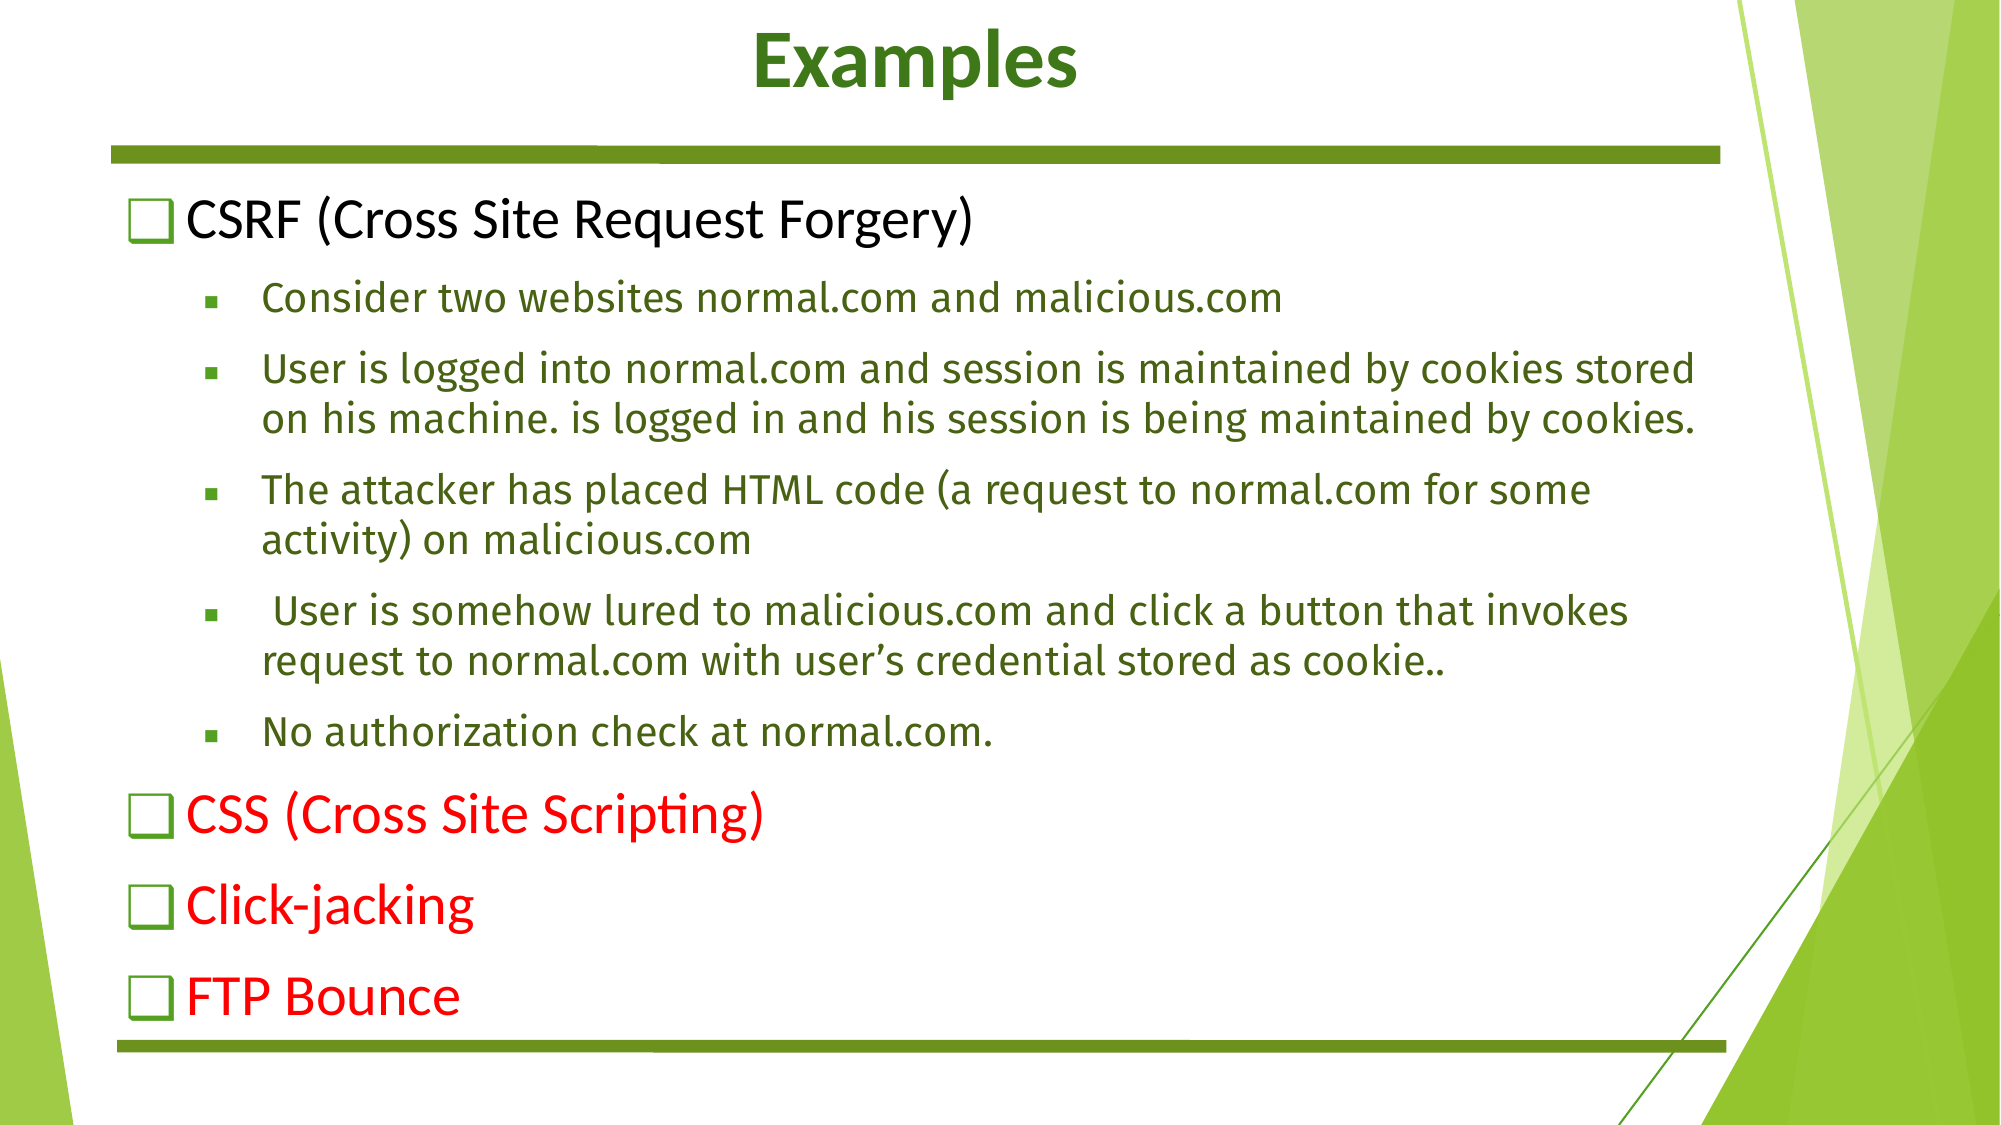

# Examples
CSRF (Cross Site Request Forgery)
Consider two websites normal.com and malicious.com
User is logged into normal.com and session is maintained by cookies stored on his machine. is logged in and his session is being maintained by cookies.
The attacker has placed HTML code (a request to normal.com for some activity) on malicious.com
 User is somehow lured to malicious.com and click a button that invokes request to normal.com with user’s credential stored as cookie..
No authorization check at normal.com.
CSS (Cross Site Scripting)
Click-jacking
FTP Bounce